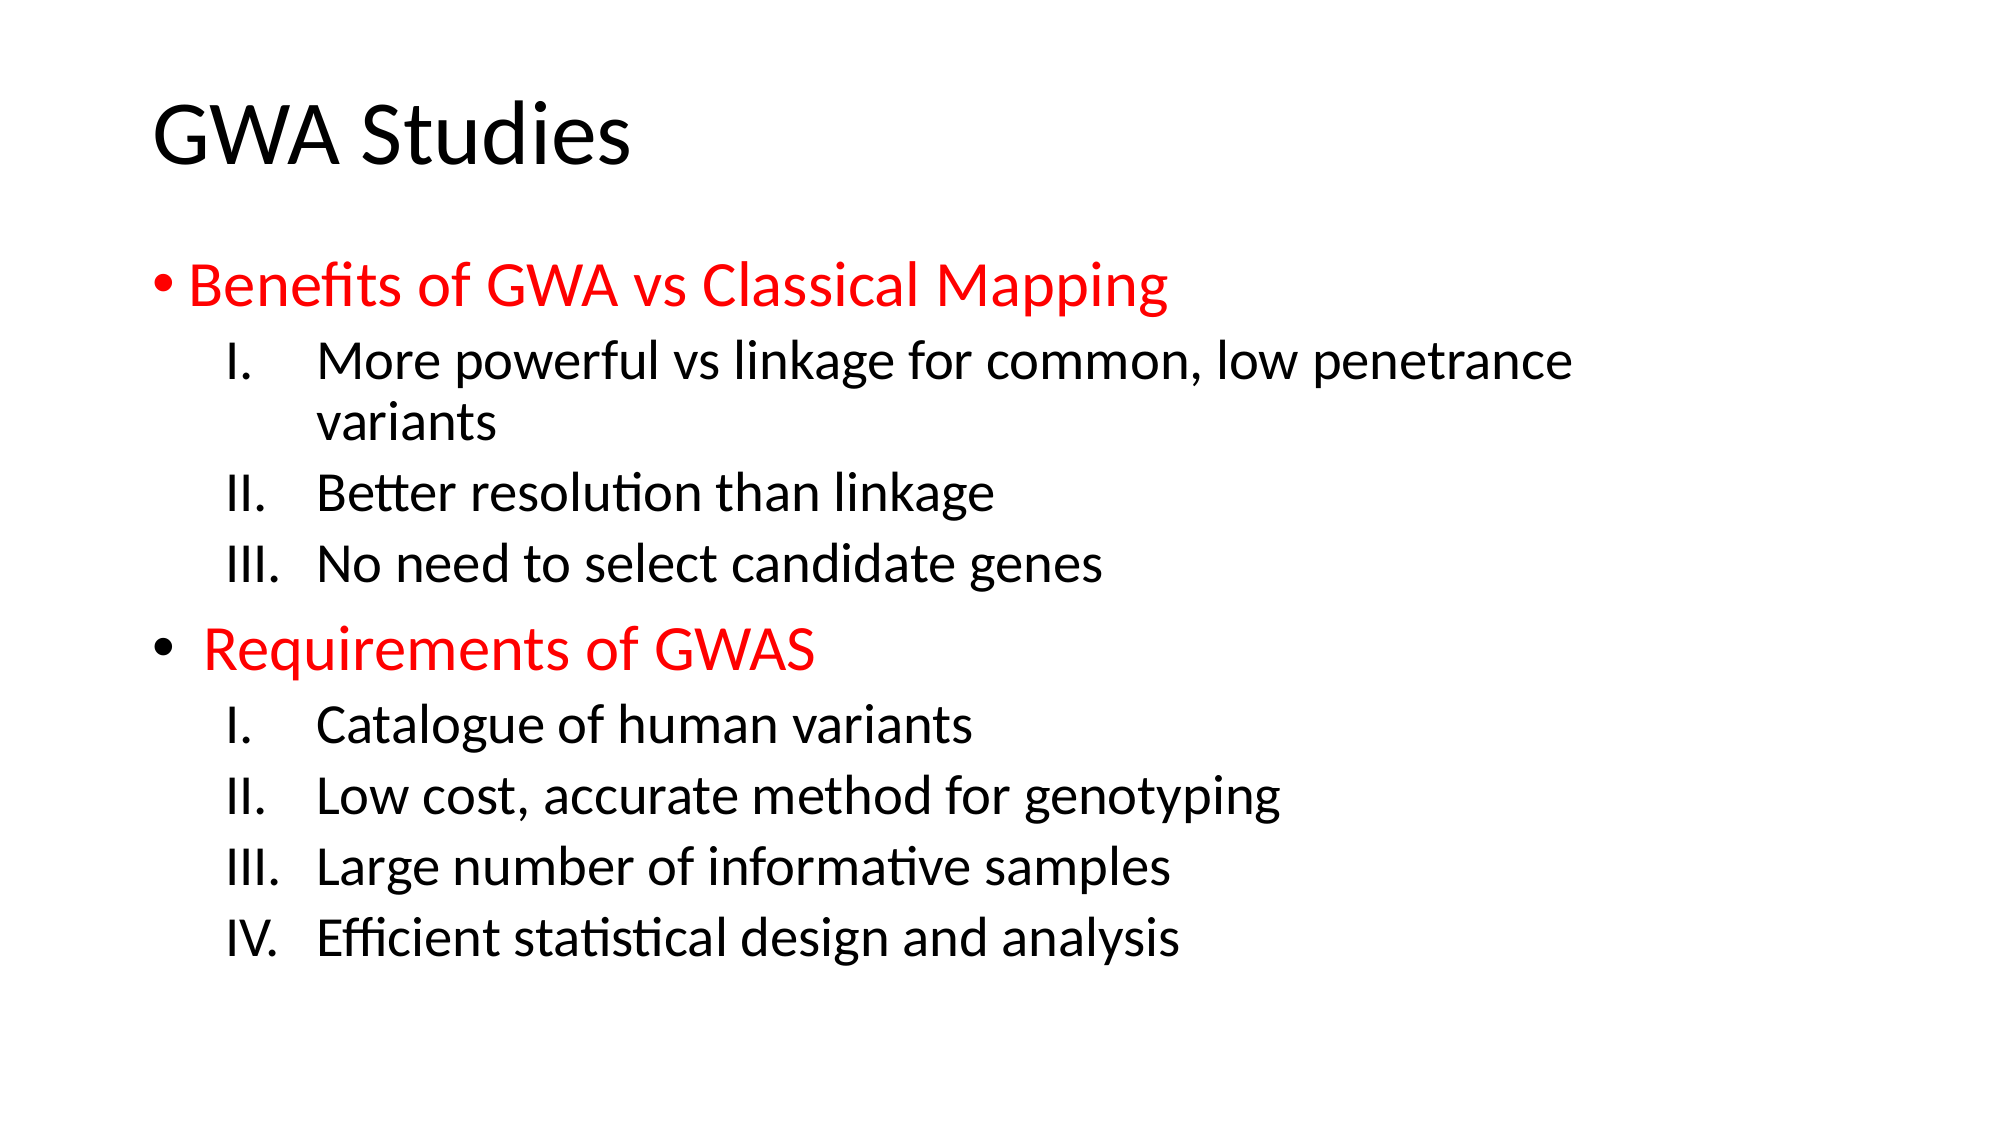

# GWA Studies
Benefits of GWA vs Classical Mapping
More powerful vs linkage for common, low penetrance variants
Better resolution than linkage
No need to select candidate genes
 Requirements of GWAS
Catalogue of human variants
Low cost, accurate method for genotyping
Large number of informative samples
Efficient statistical design and analysis